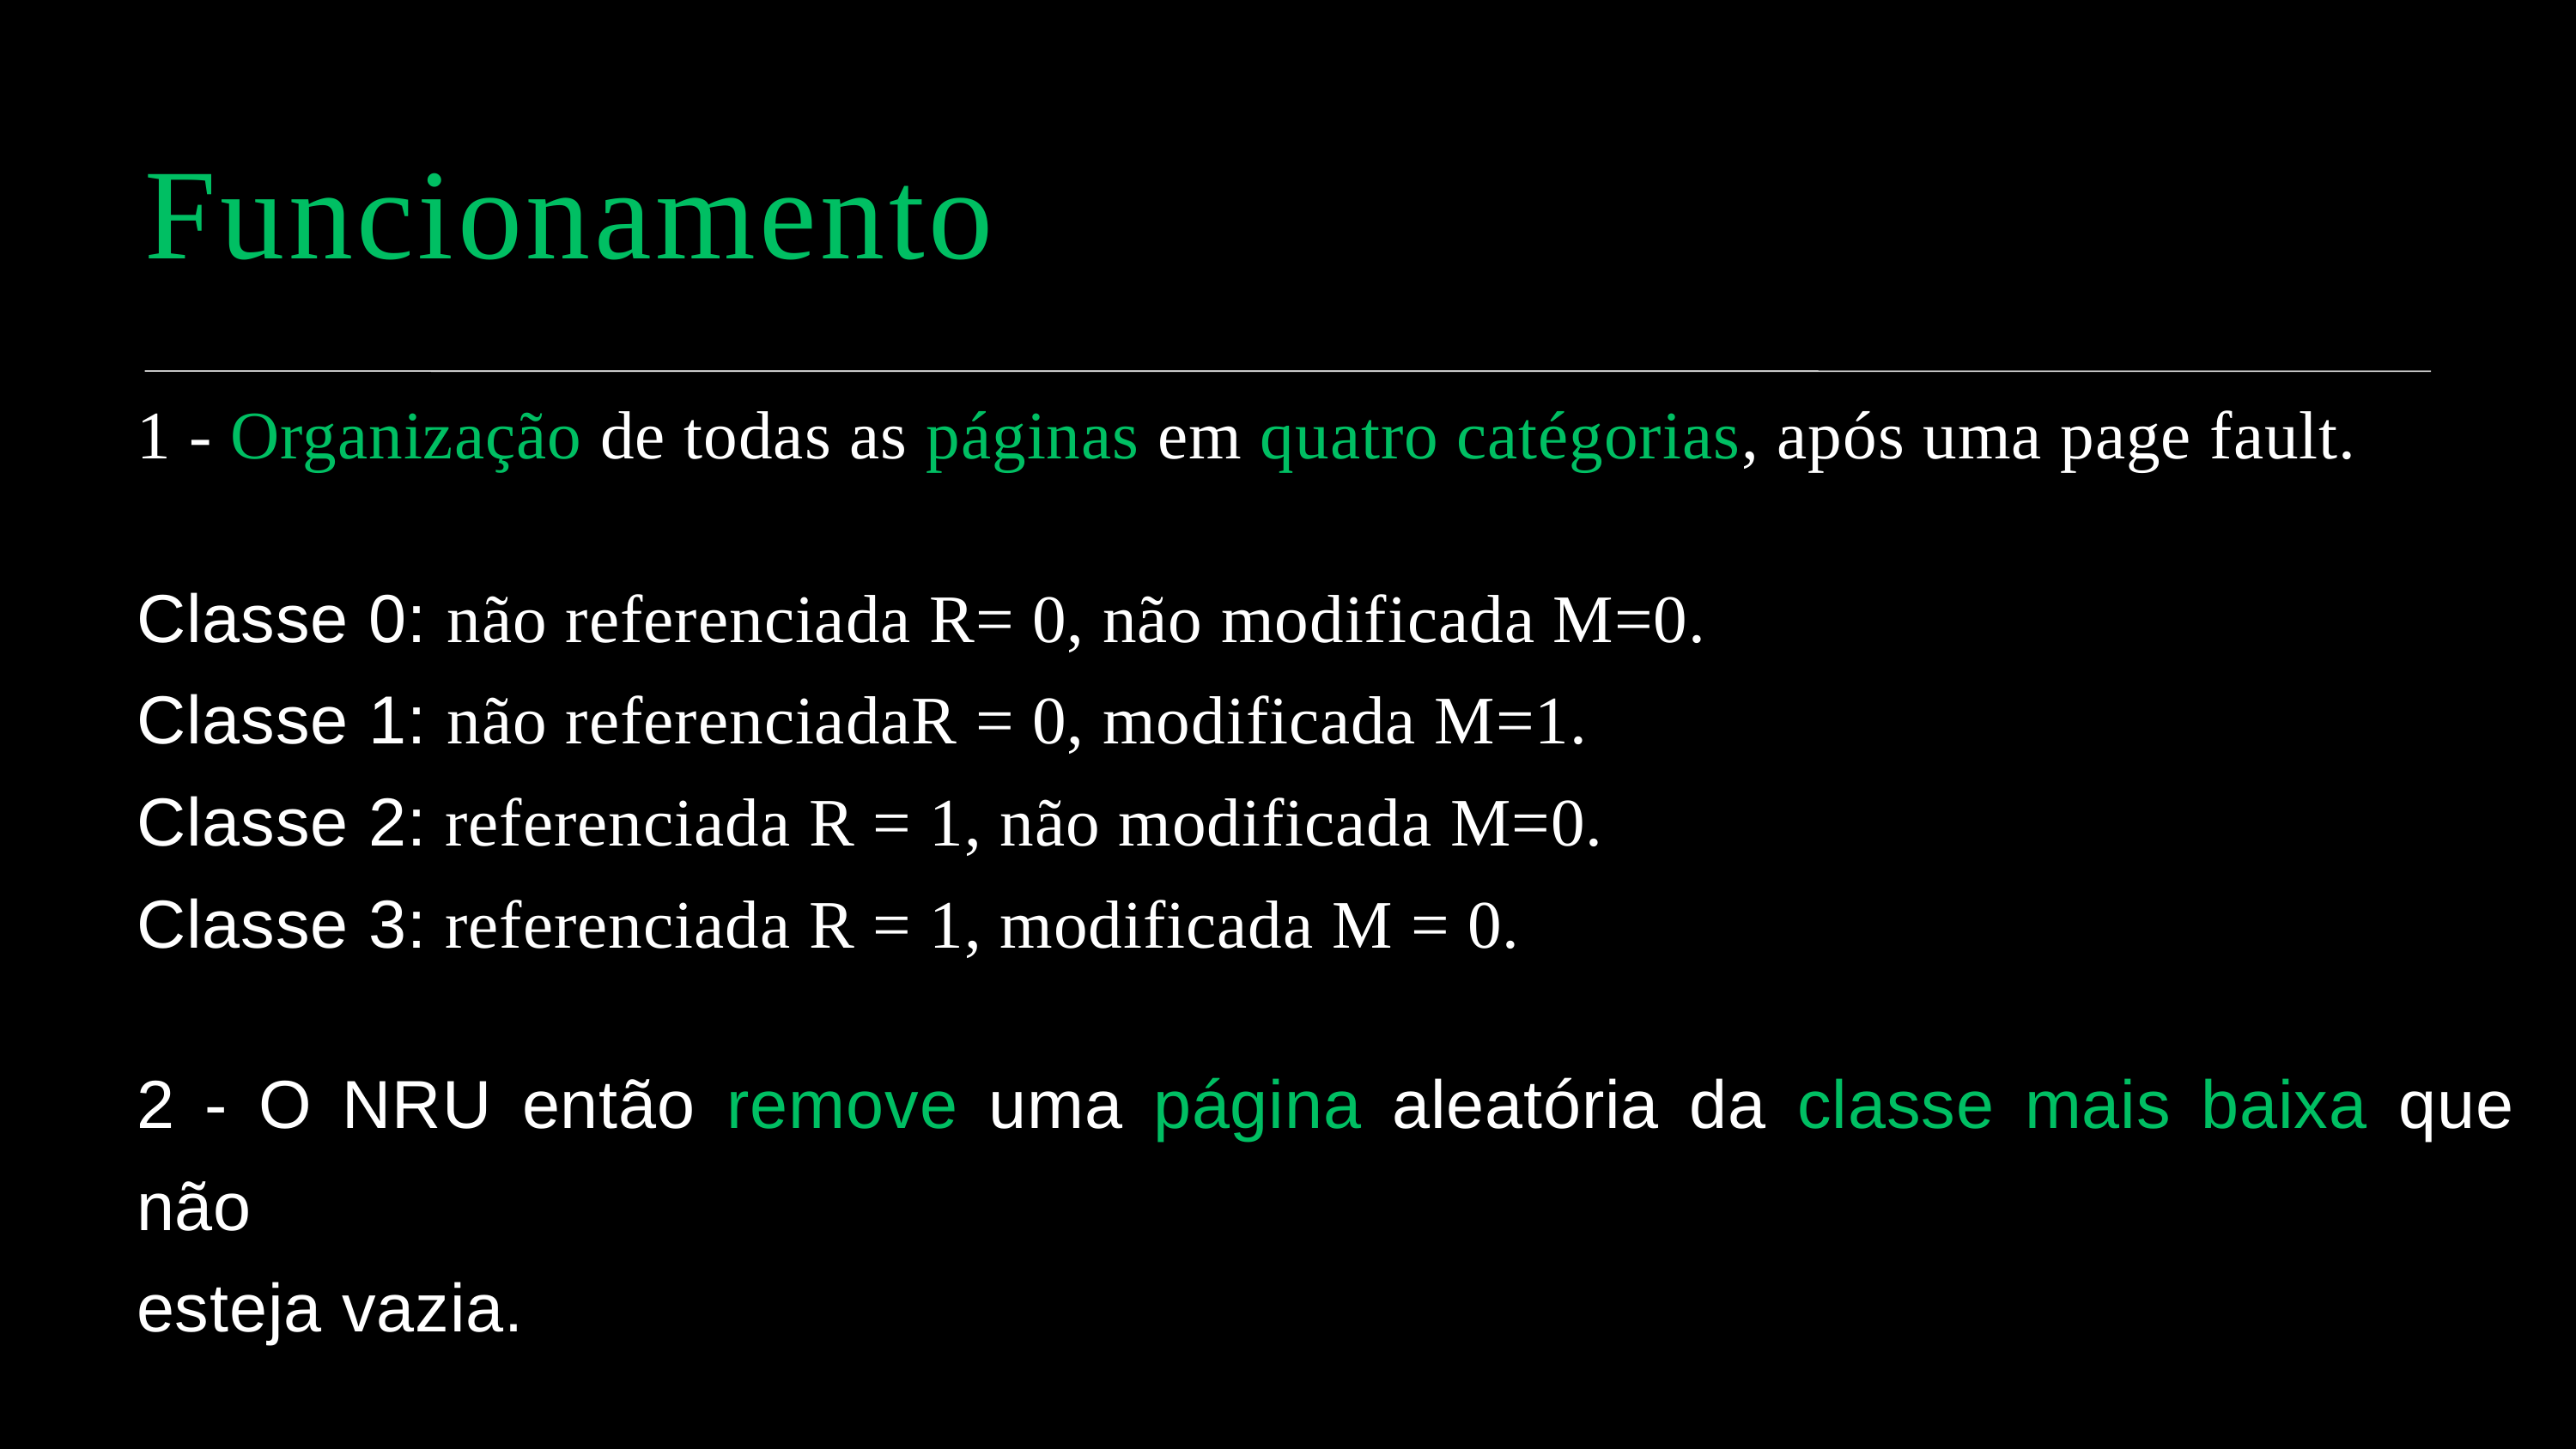

Funcionamento

1 - Organização de todas as páginas em quatro catégorias, após uma page fault.

Classe 0: não referenciada R= 0, não modificada M=0.
Classe 1: não referenciadaR = 0, modificada M=1.
Classe 2: referenciada R = 1, não modificada M=0.
Classe 3: referenciada R = 1, modificada M = 0.
2 - O NRU então remove uma página aleatória da classe mais baixa que não
esteja vazia.